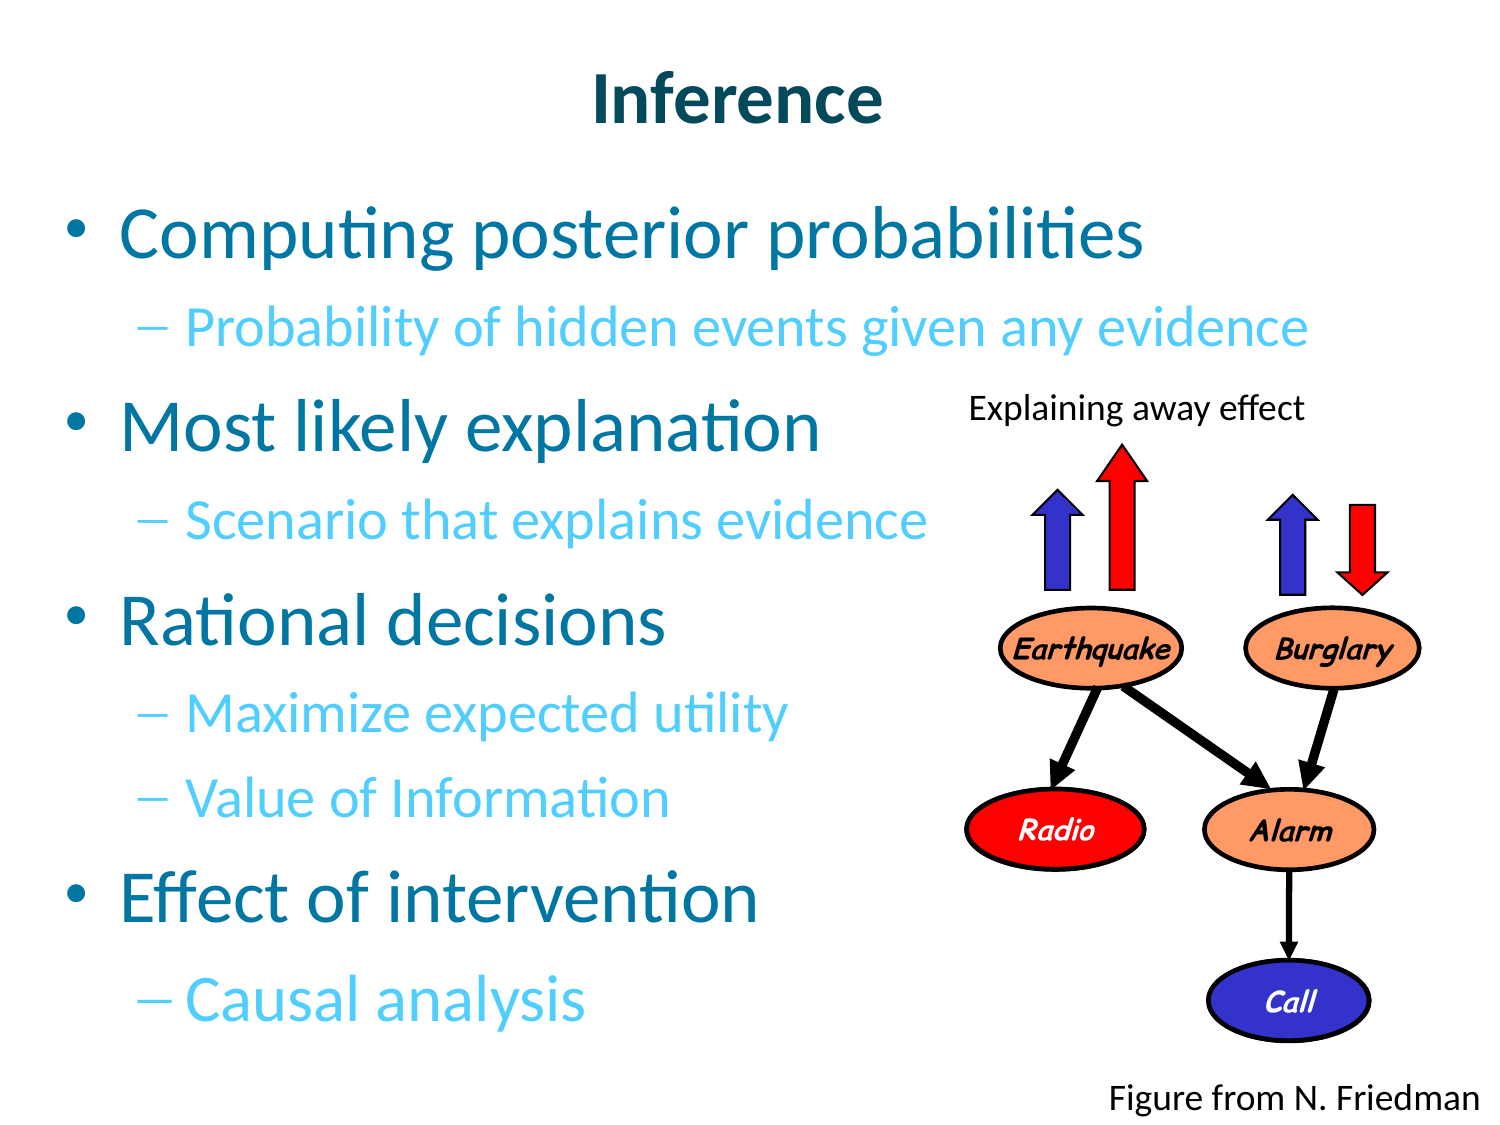

# Inference
Computing posterior probabilities
Probability of hidden events given any evidence
Most likely explanation
Scenario that explains evidence
Rational decisions
Maximize expected utility
Value of Information
Effect of intervention
Causal analysis

Explaining away effect

Burglary
Earthquake

Radio
Alarm
Call
Radio
Call
Figure from N. Friedman